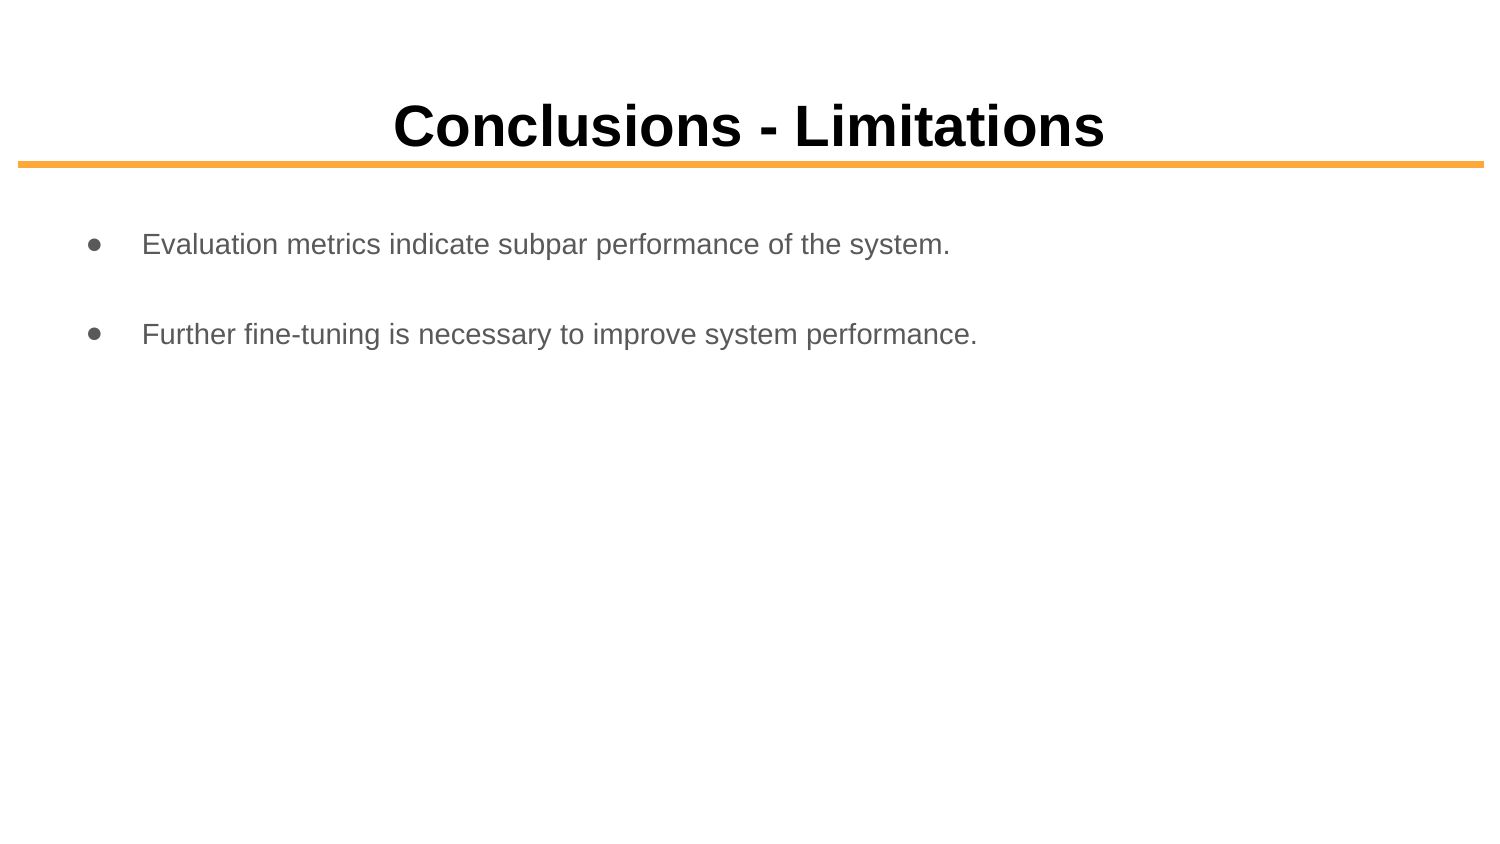

# Conclusions - Limitations
Evaluation metrics indicate subpar performance of the system.

Further fine-tuning is necessary to improve system performance.